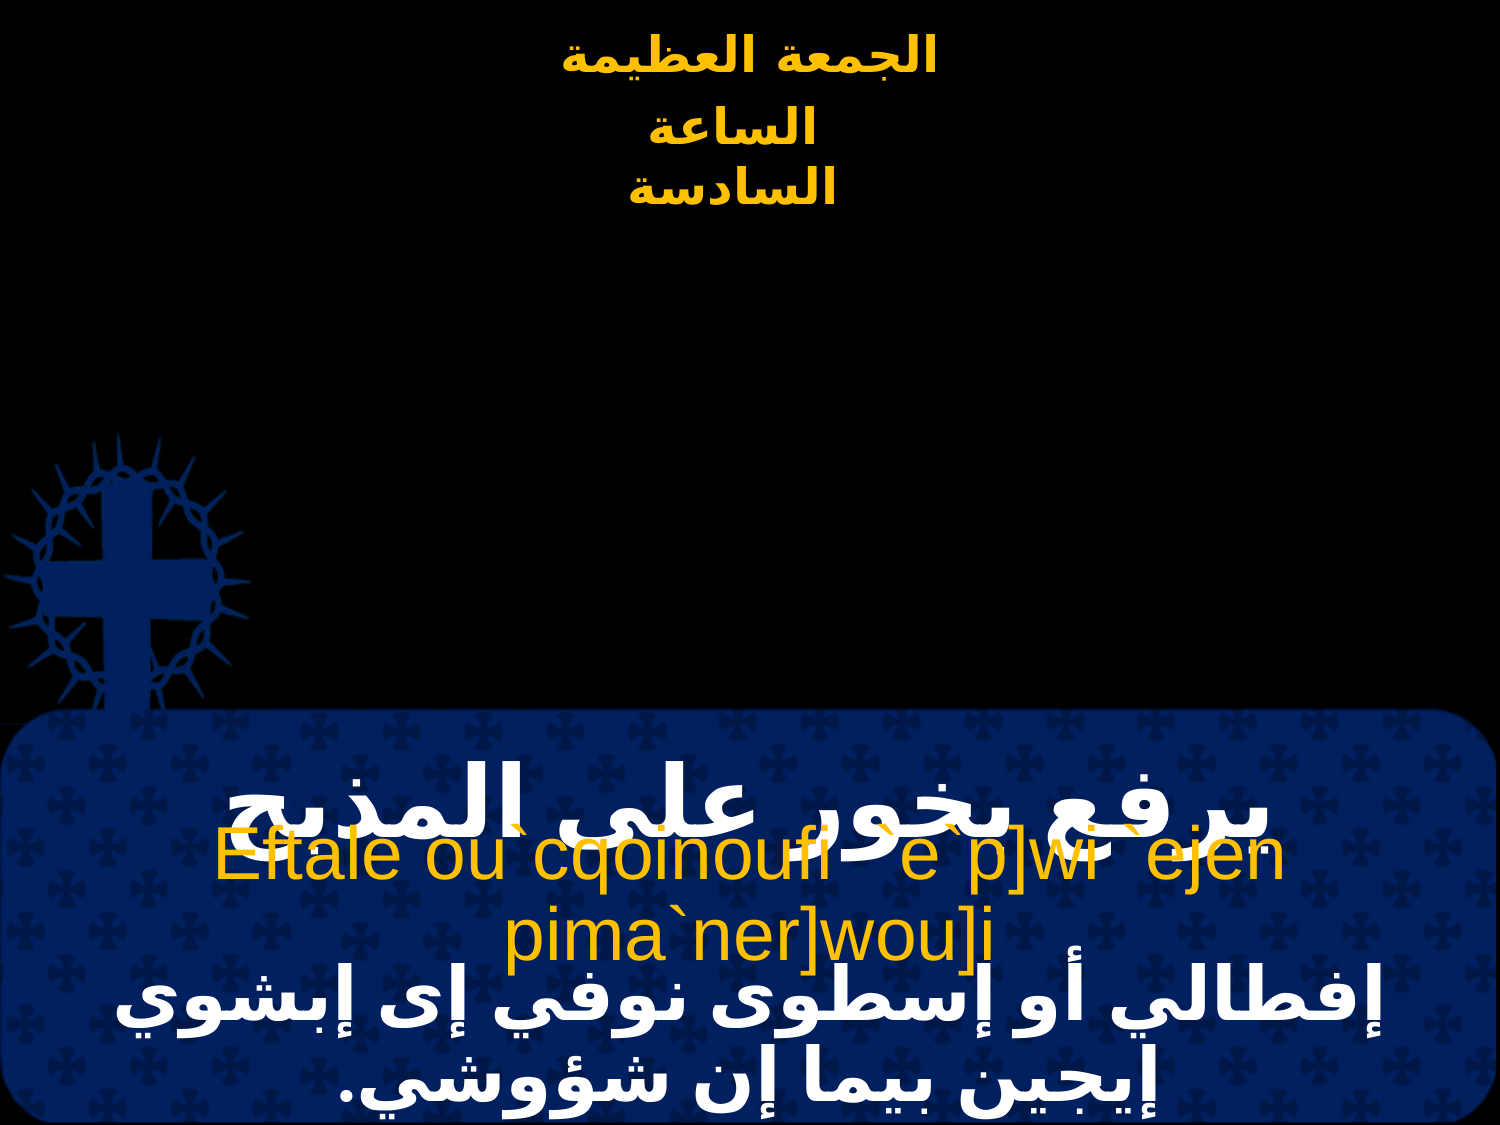

# يرفع بخور على المذبح
Eftale ou`cqoinoufi  `e`p]wi `ejen pima`ner]wou]i
إفطالي أو إسطوى نوفي إى إبشوي إيجين بيما إن شؤوشي.